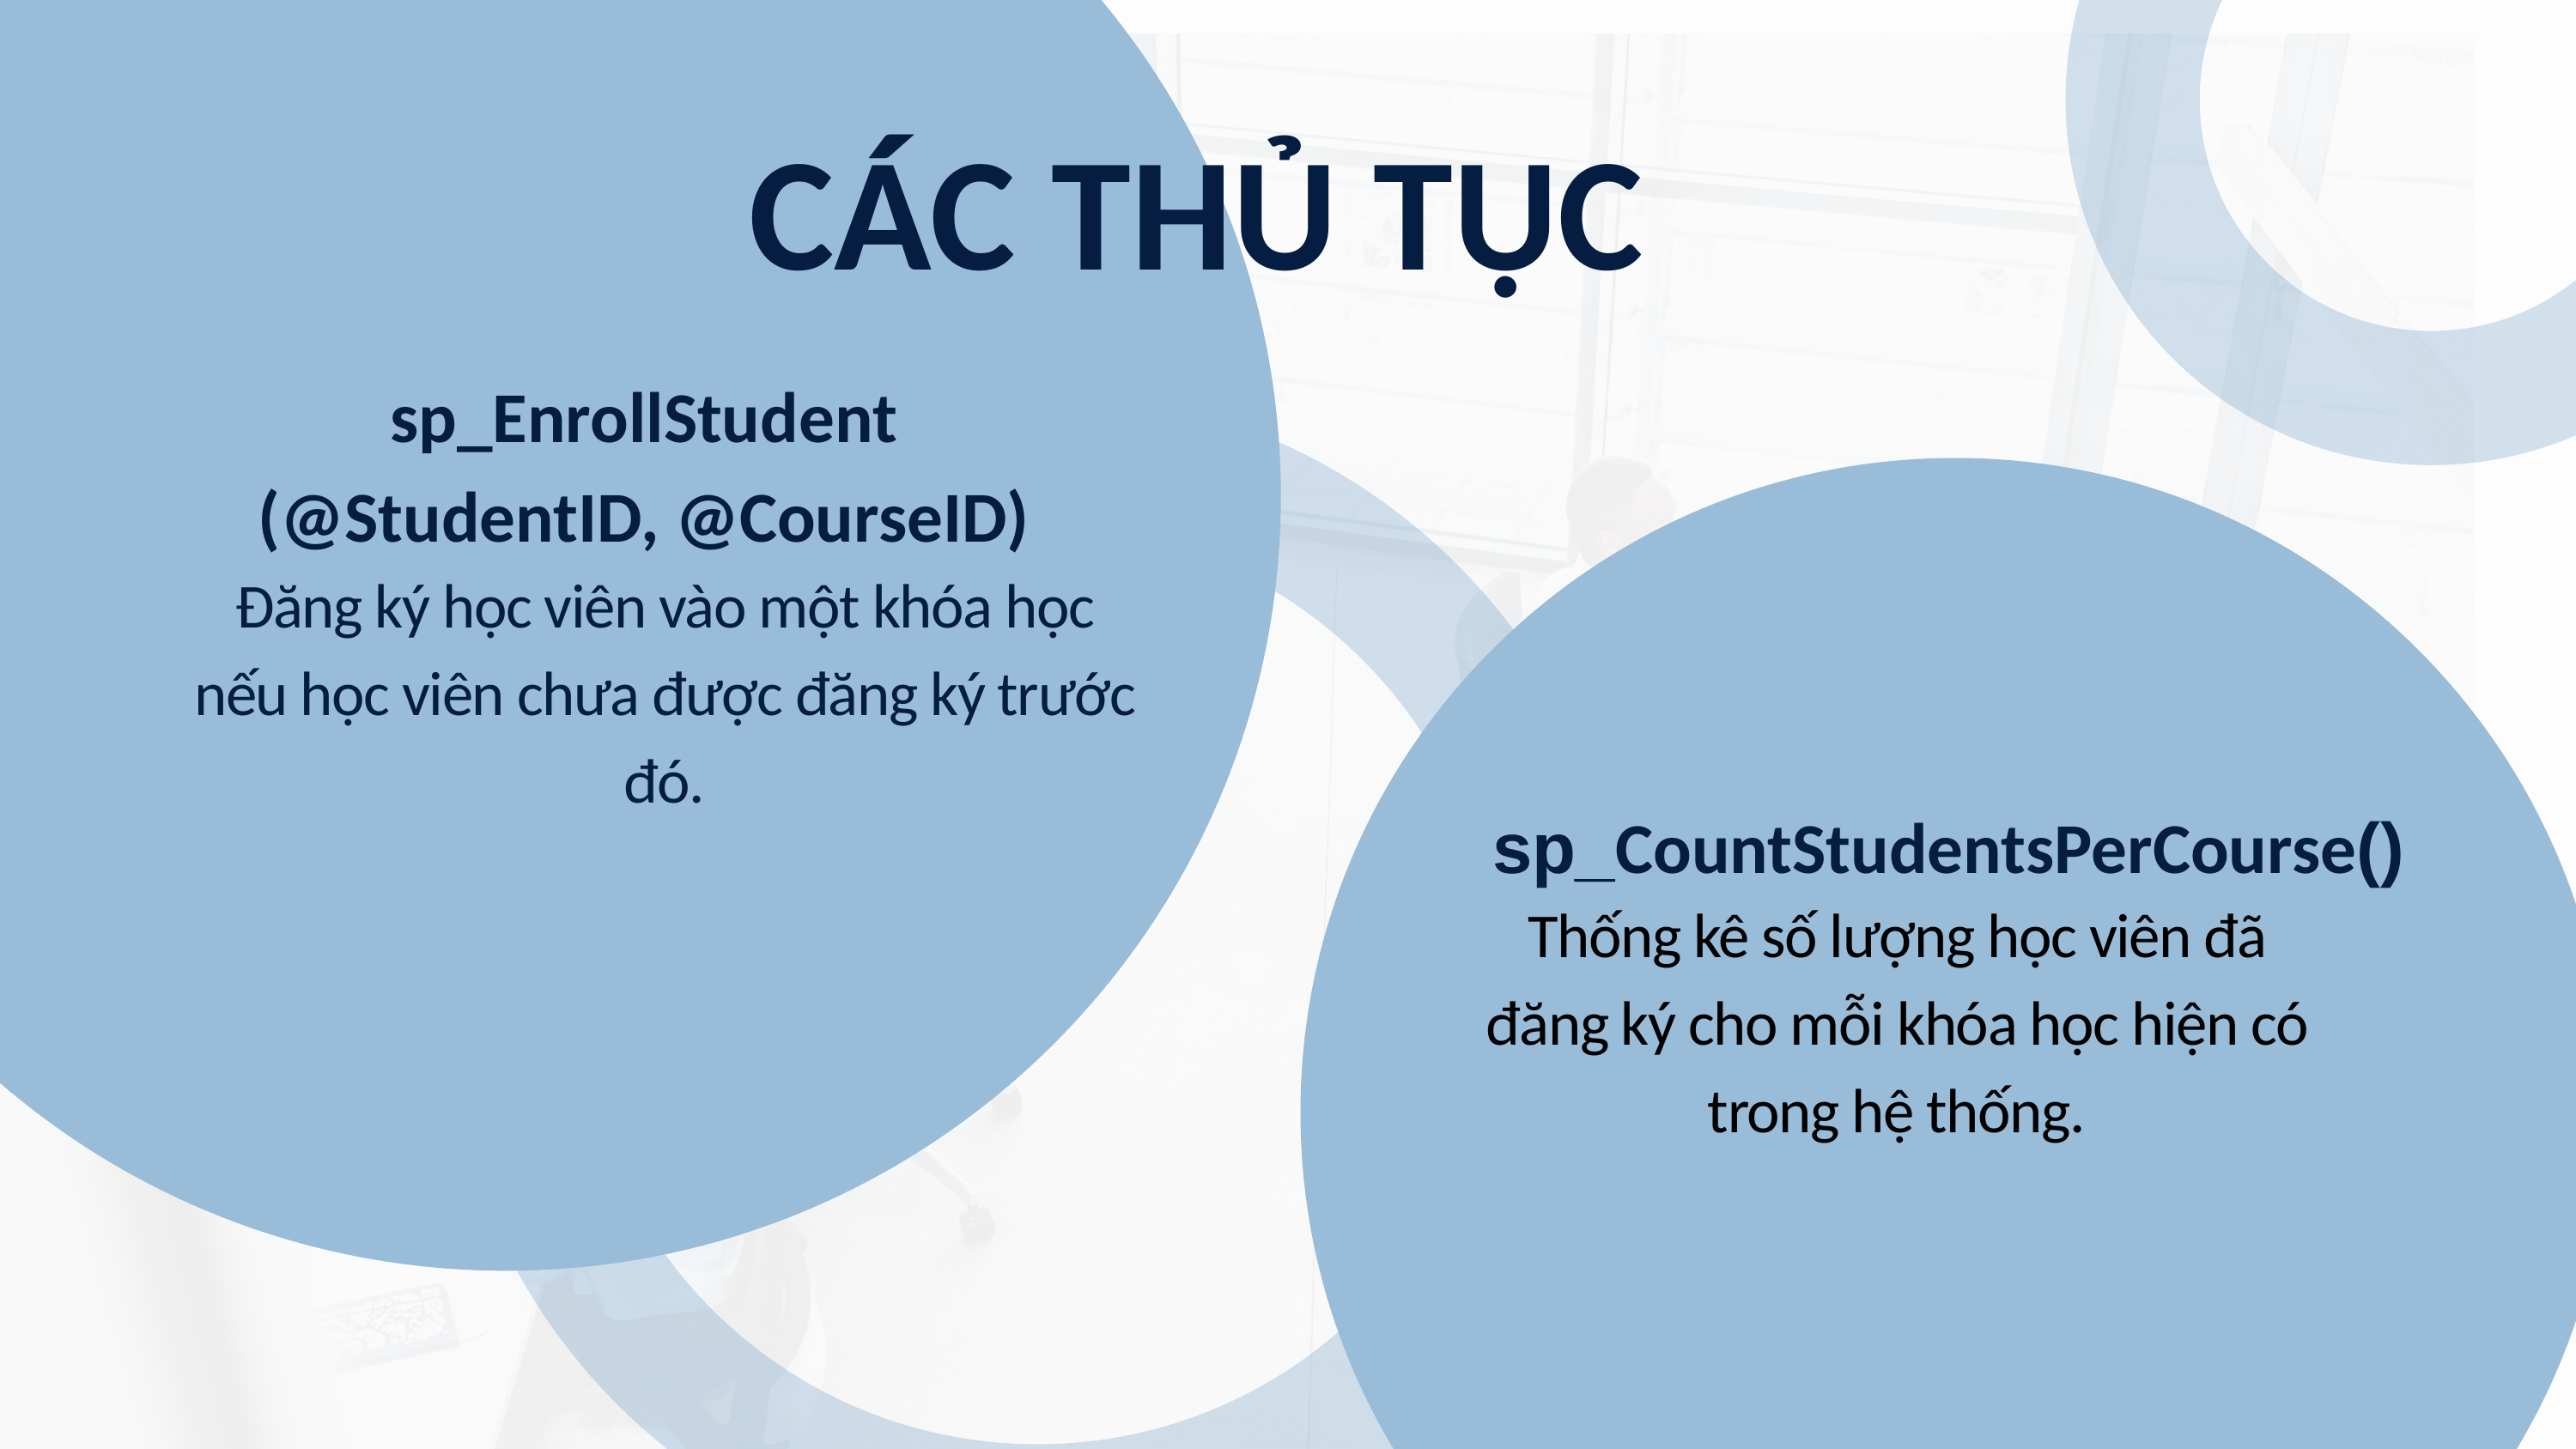

CÁC THỦ TỤC
sp_EnrollStudent
(@StudentID, @CourseID)

Đăng ký học viên vào một khóa học nếu học viên chưa được đăng ký trước đó.
sp_CountStudentsPerCourse()
Thống kê số lượng học viên đã đăng ký cho mỗi khóa học hiện có trong hệ thống.